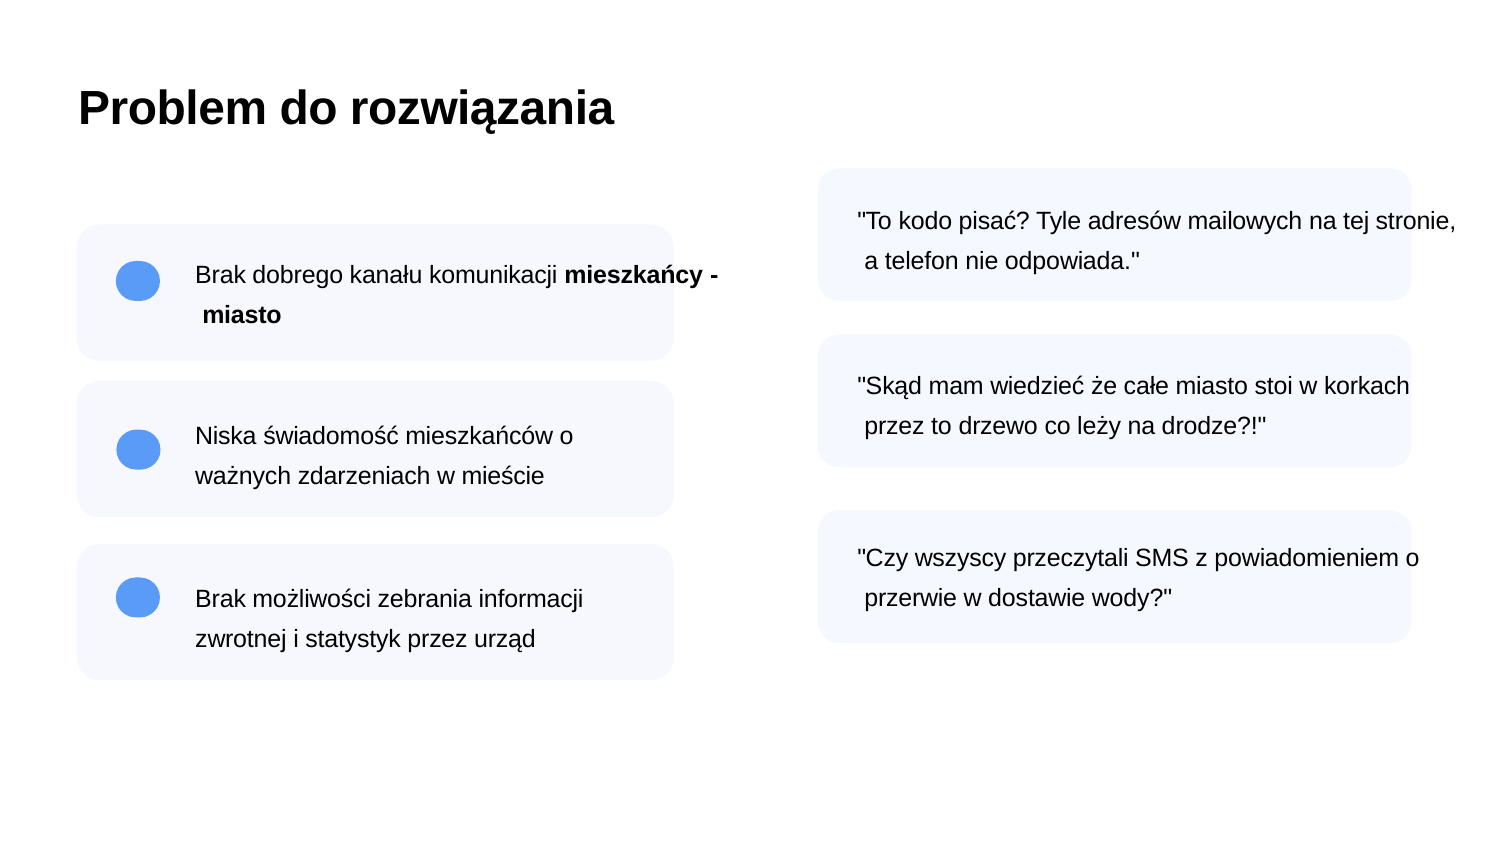

Problem do rozwiązania

"To kodo pisać? Tyle adresów mailowych na tej stronie,
 a telefon nie odpowiada."

Brak dobrego kanału komunikacji mieszkańcy -
 miasto

"Skąd mam wiedzieć że całe miasto stoi w korkach
 przez to drzewo co leży na drodze?!"

Niska świadomość mieszkańców o ważnych zdarzeniach w mieście

"Czy wszyscy przeczytali SMS z powiadomieniem o
 przerwie w dostawie wody?"

Brak możliwości zebrania informacji zwrotnej i statystyk przez urząd